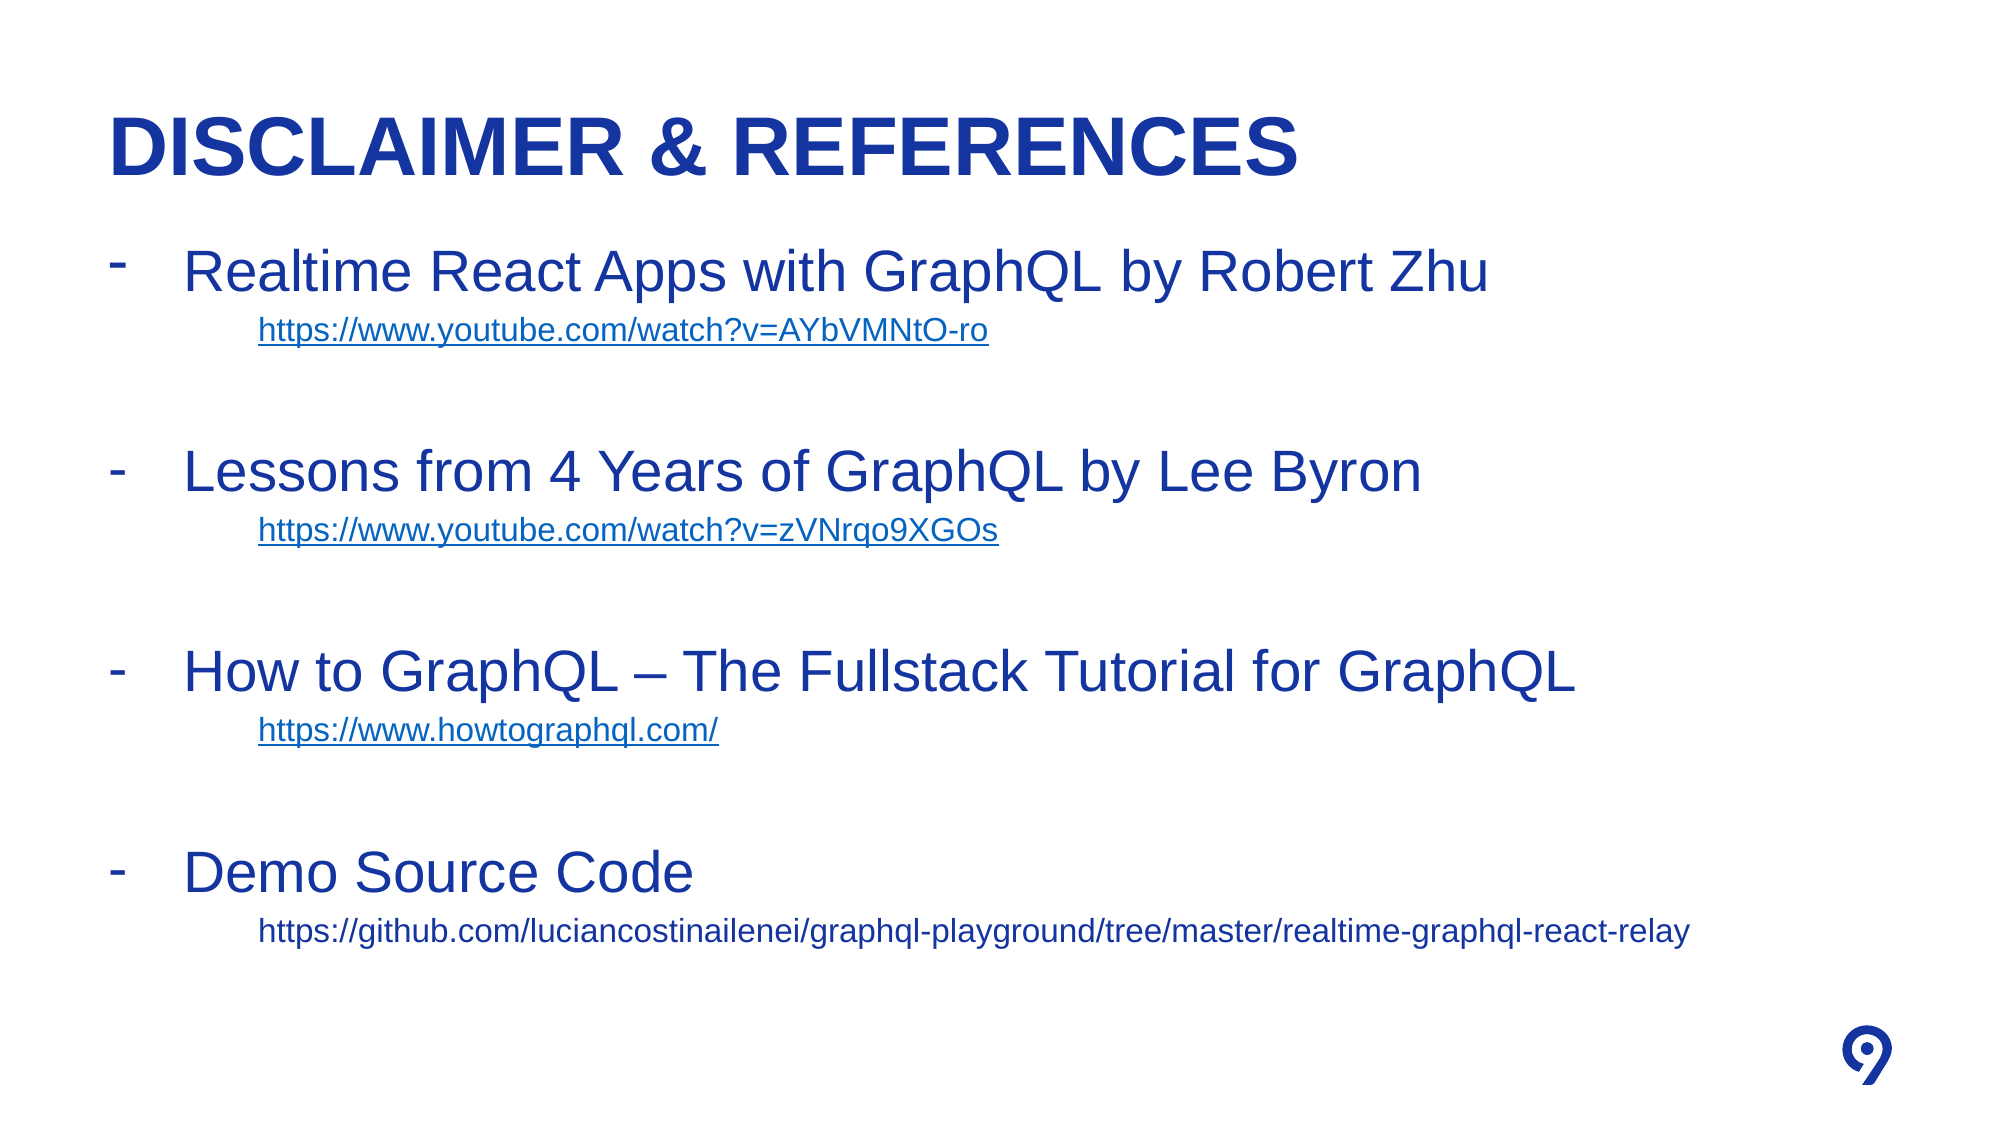

# DISCLAIMER & references
Realtime React Apps with GraphQL by Robert Zhu
	https://www.youtube.com/watch?v=AYbVMNtO-ro

Lessons from 4 Years of GraphQL by Lee Byron
	https://www.youtube.com/watch?v=zVNrqo9XGOs

How to GraphQL – The Fullstack Tutorial for GraphQL
	https://www.howtographql.com/

Demo Source Code
	https://github.com/luciancostinailenei/graphql-playground/tree/master/realtime-graphql-react-relay